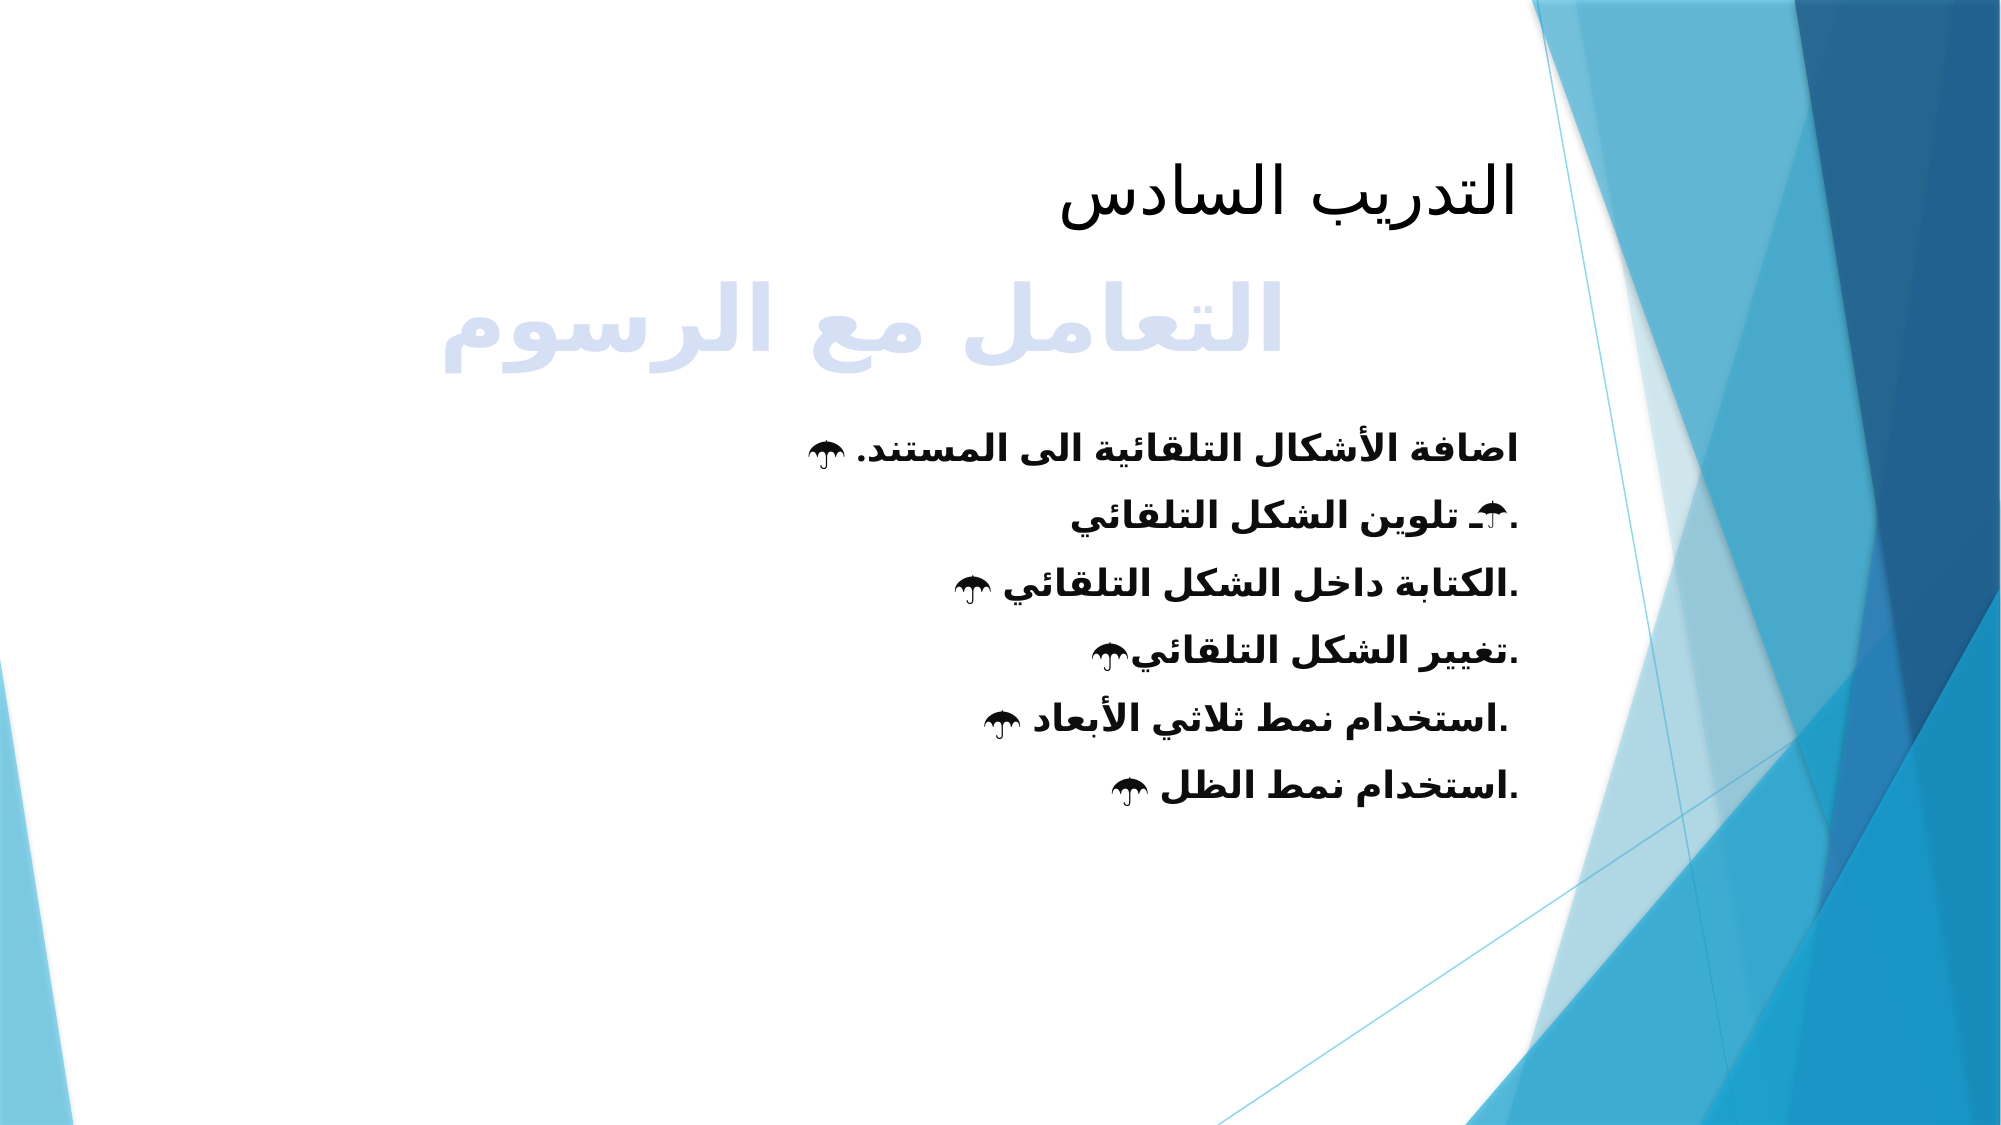

التدريب السادس
التعامل مع الرسوم

☂ اضافة الأشكال التلقائية الى المستند.
☂ تلوين الشكل التلقائي.
☂ الكتابة داخل الشكل التلقائي.
☂تغيير الشكل التلقائي.
☂ استخدام نمط ثلاثي الأبعاد.
☂ استخدام نمط الظل.